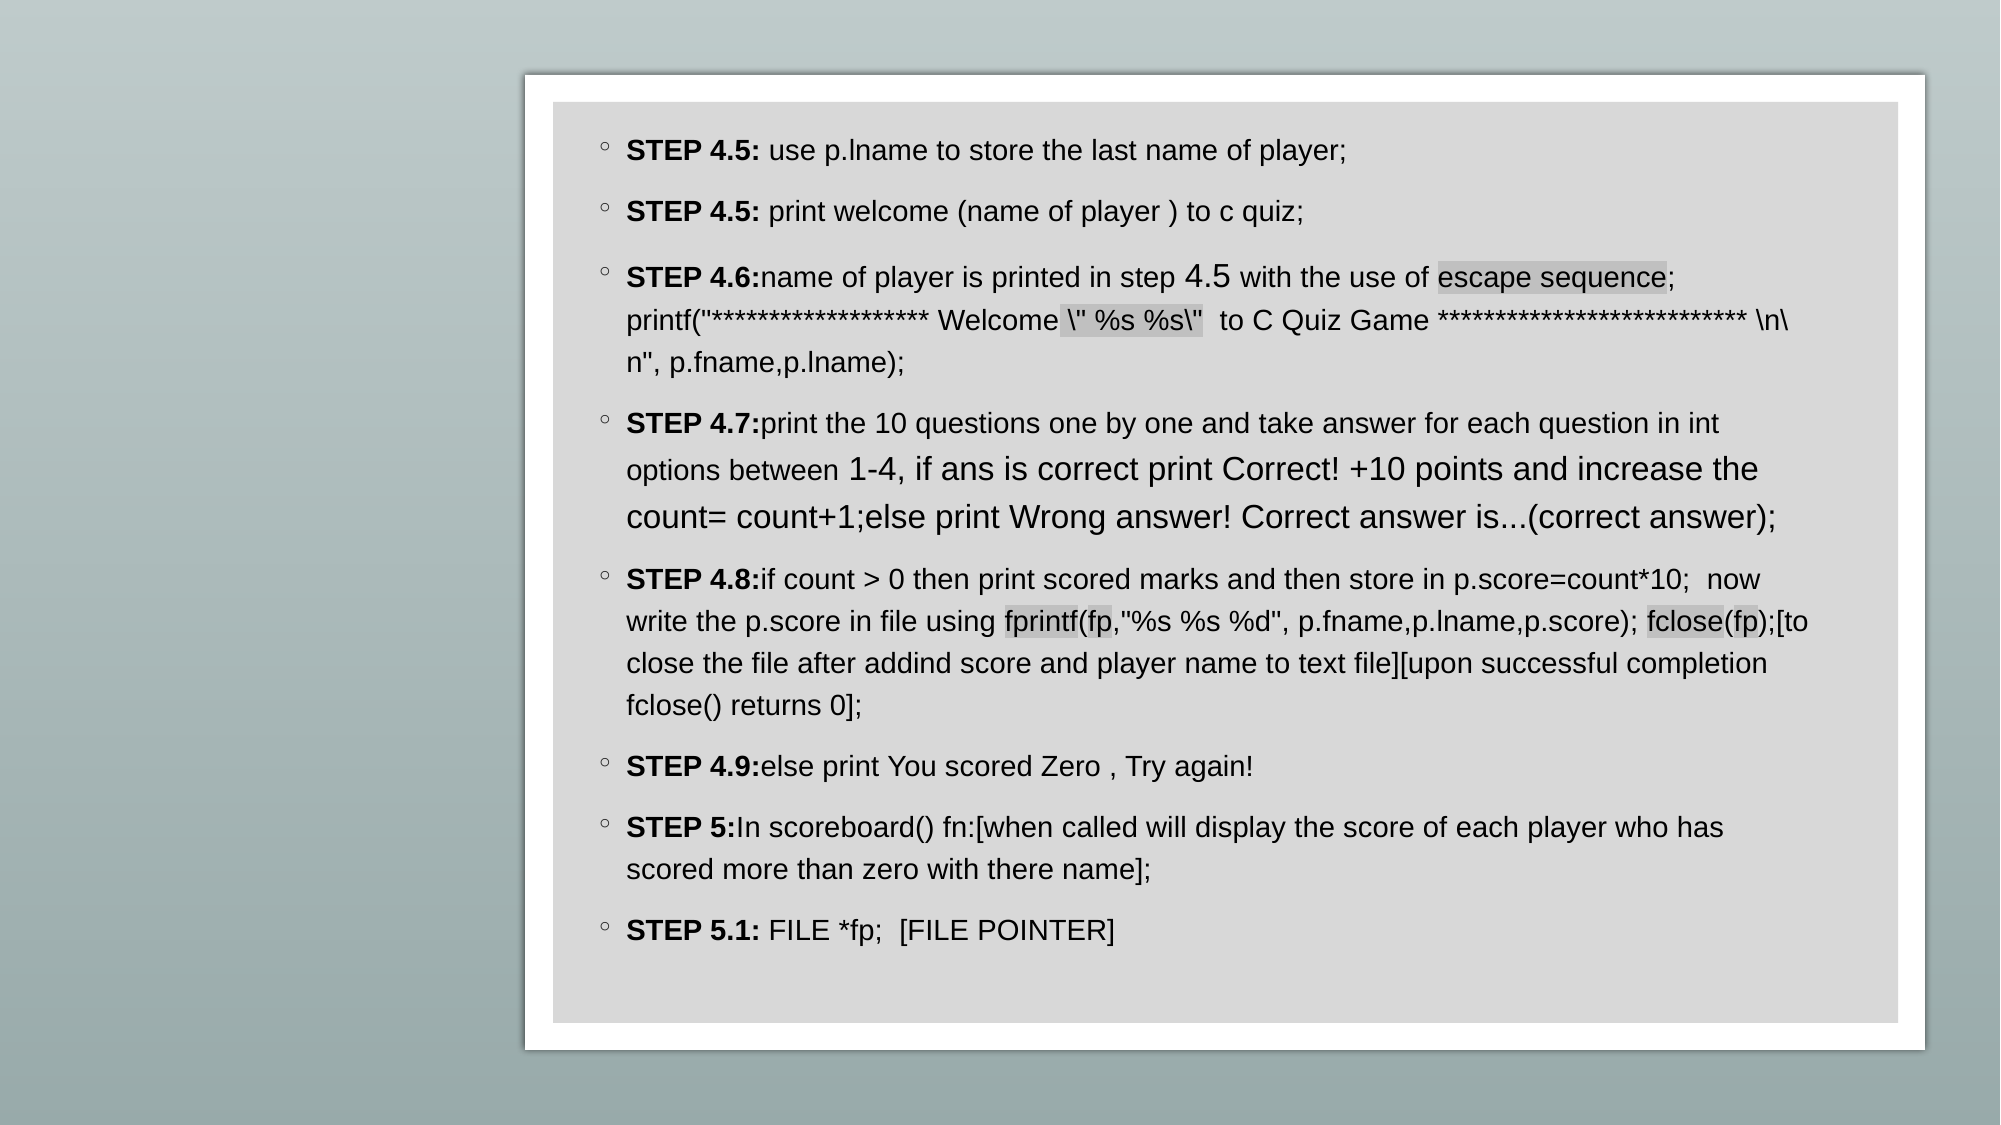

STEP 4.5: use p.lname to store the last name of player;
STEP 4.5: print welcome (name of player ) to c quiz;
STEP 4.6:name of player is printed in step 4.5 with the use of escape sequence; printf("******************* Welcome \" %s %s\"  to C Quiz Game *************************** \n\n", p.fname,p.lname);
STEP 4.7:print the 10 questions one by one and take answer for each question in int options between 1-4, if ans is correct print Correct! +10 points and increase the count= count+1;else print Wrong answer! Correct answer is...(correct answer);
STEP 4.8:if count > 0 then print scored marks and then store in p.score=count*10;  now write the p.score in file using fprintf(fp,"%s %s %d", p.fname,p.lname,p.score); fclose(fp);[to close the file after addind score and player name to text file][upon successful completion fclose() returns 0];
STEP 4.9:else print You scored Zero , Try again!
STEP 5:In scoreboard() fn:[when called will display the score of each player who has scored more than zero with there name];
STEP 5.1: FILE *fp;  [FILE POINTER]